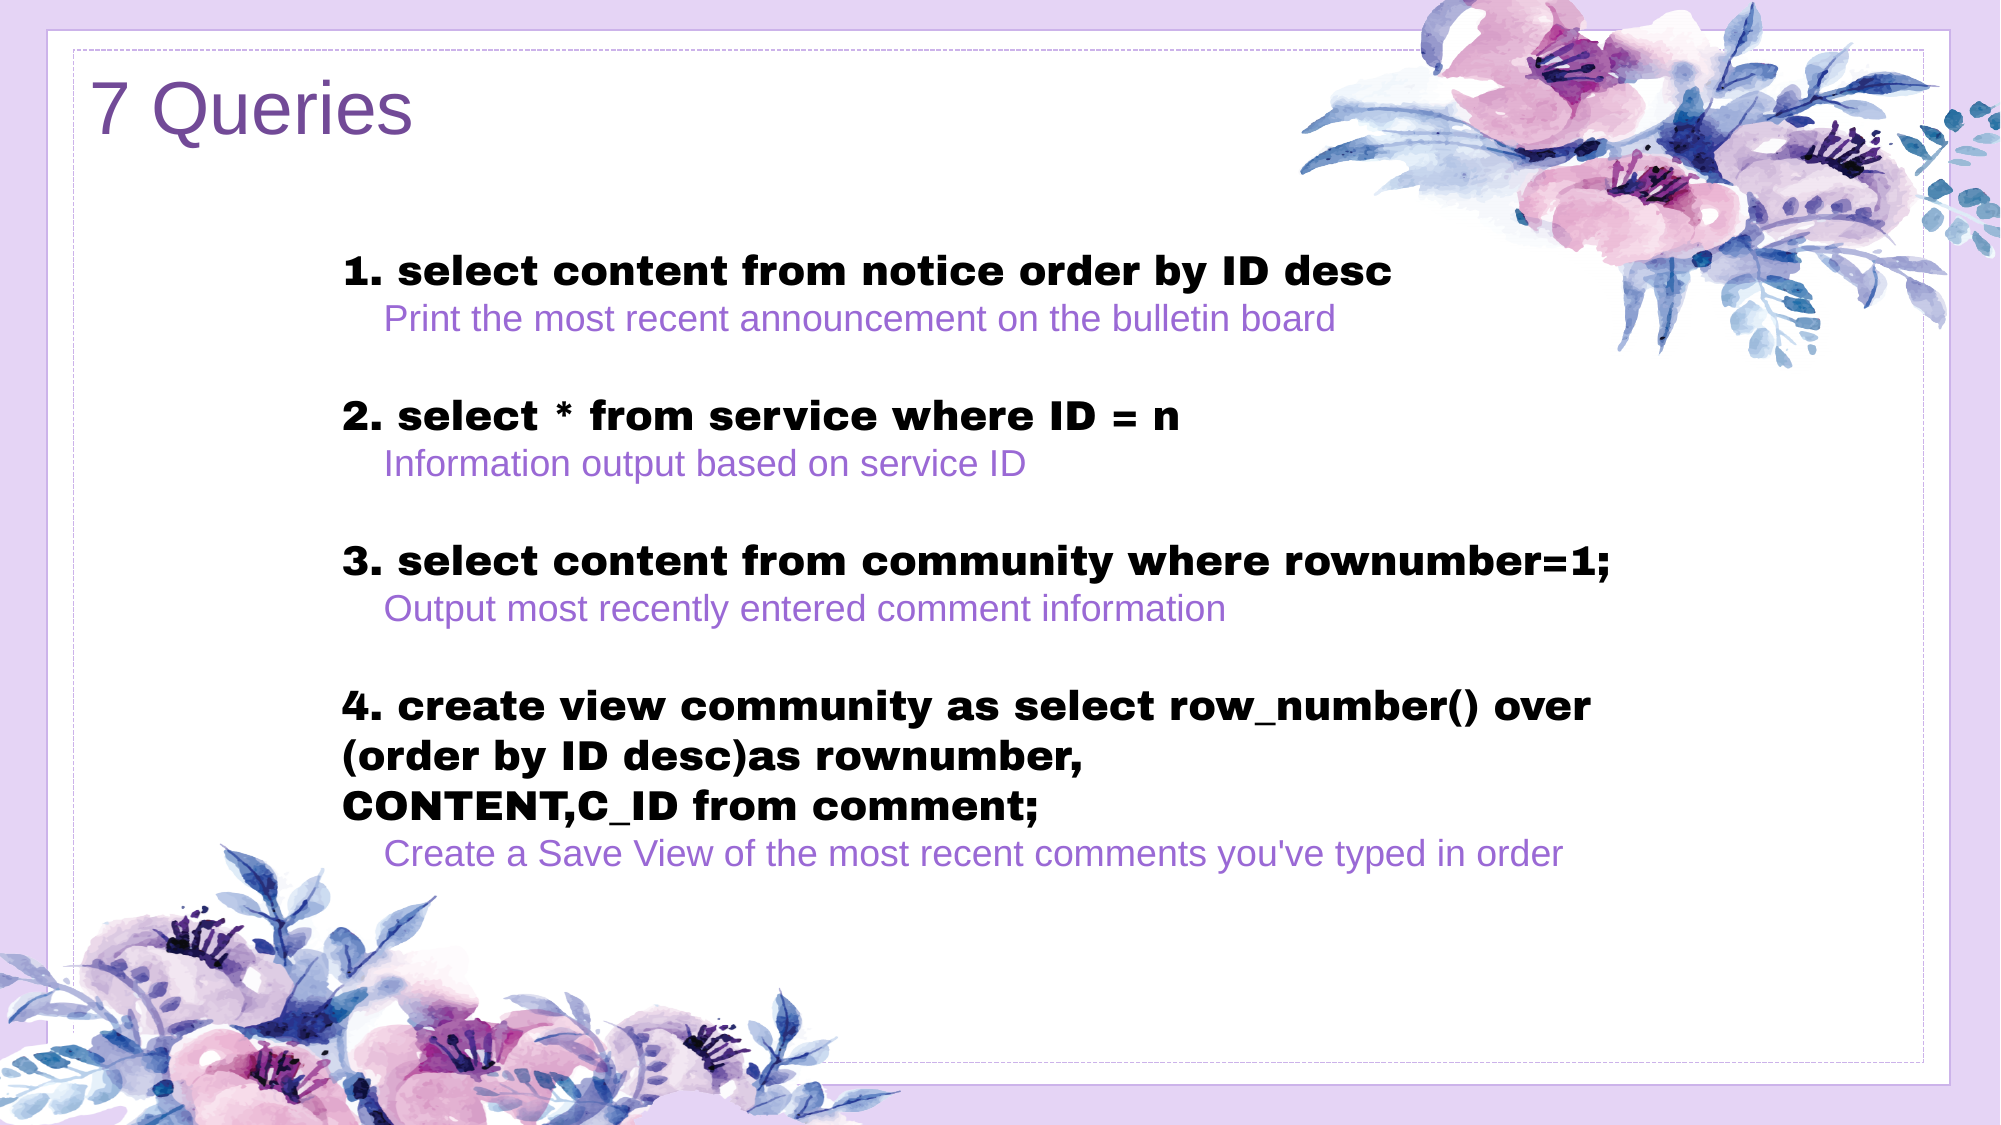

7 Queries

1. select content from notice order by ID desc
    Print the most recent announcement on the bulletin board

2. select * from service where ID = n
    Information output based on service ID

3. select content from community where rownumber=1;
    Output most recently entered comment information

4. create view community as select row_number() over (order by ID desc)as rownumber,
CONTENT,C_ID from comment;
    Create a Save View of the most recent comments you've typed in order